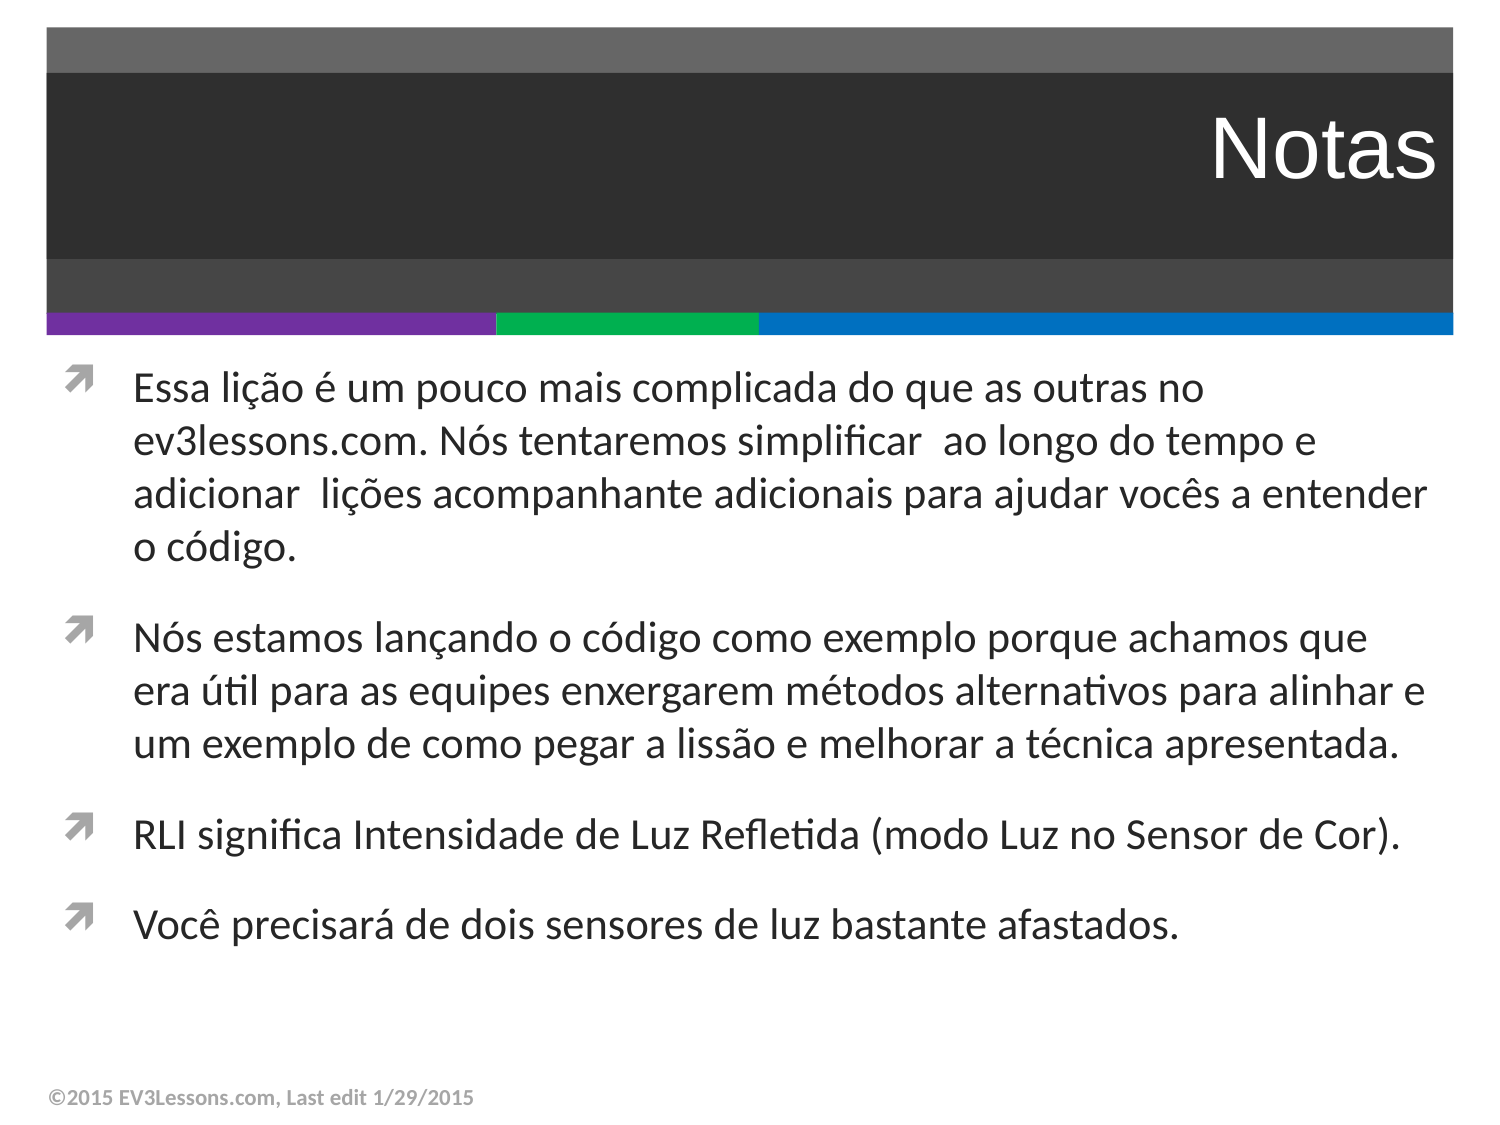

# Notas
Essa lição é um pouco mais complicada do que as outras no ev3lessons.com. Nós tentaremos simplificar  ao longo do tempo e adicionar  lições acompanhante adicionais para ajudar vocês a entender o código.
Nós estamos lançando o código como exemplo porque achamos que era útil para as equipes enxergarem métodos alternativos para alinhar e um exemplo de como pegar a lissão e melhorar a técnica apresentada.
RLI significa Intensidade de Luz Refletida (modo Luz no Sensor de Cor).
Você precisará de dois sensores de luz bastante afastados.
©2015 EV3Lessons.com, Last edit 1/29/2015